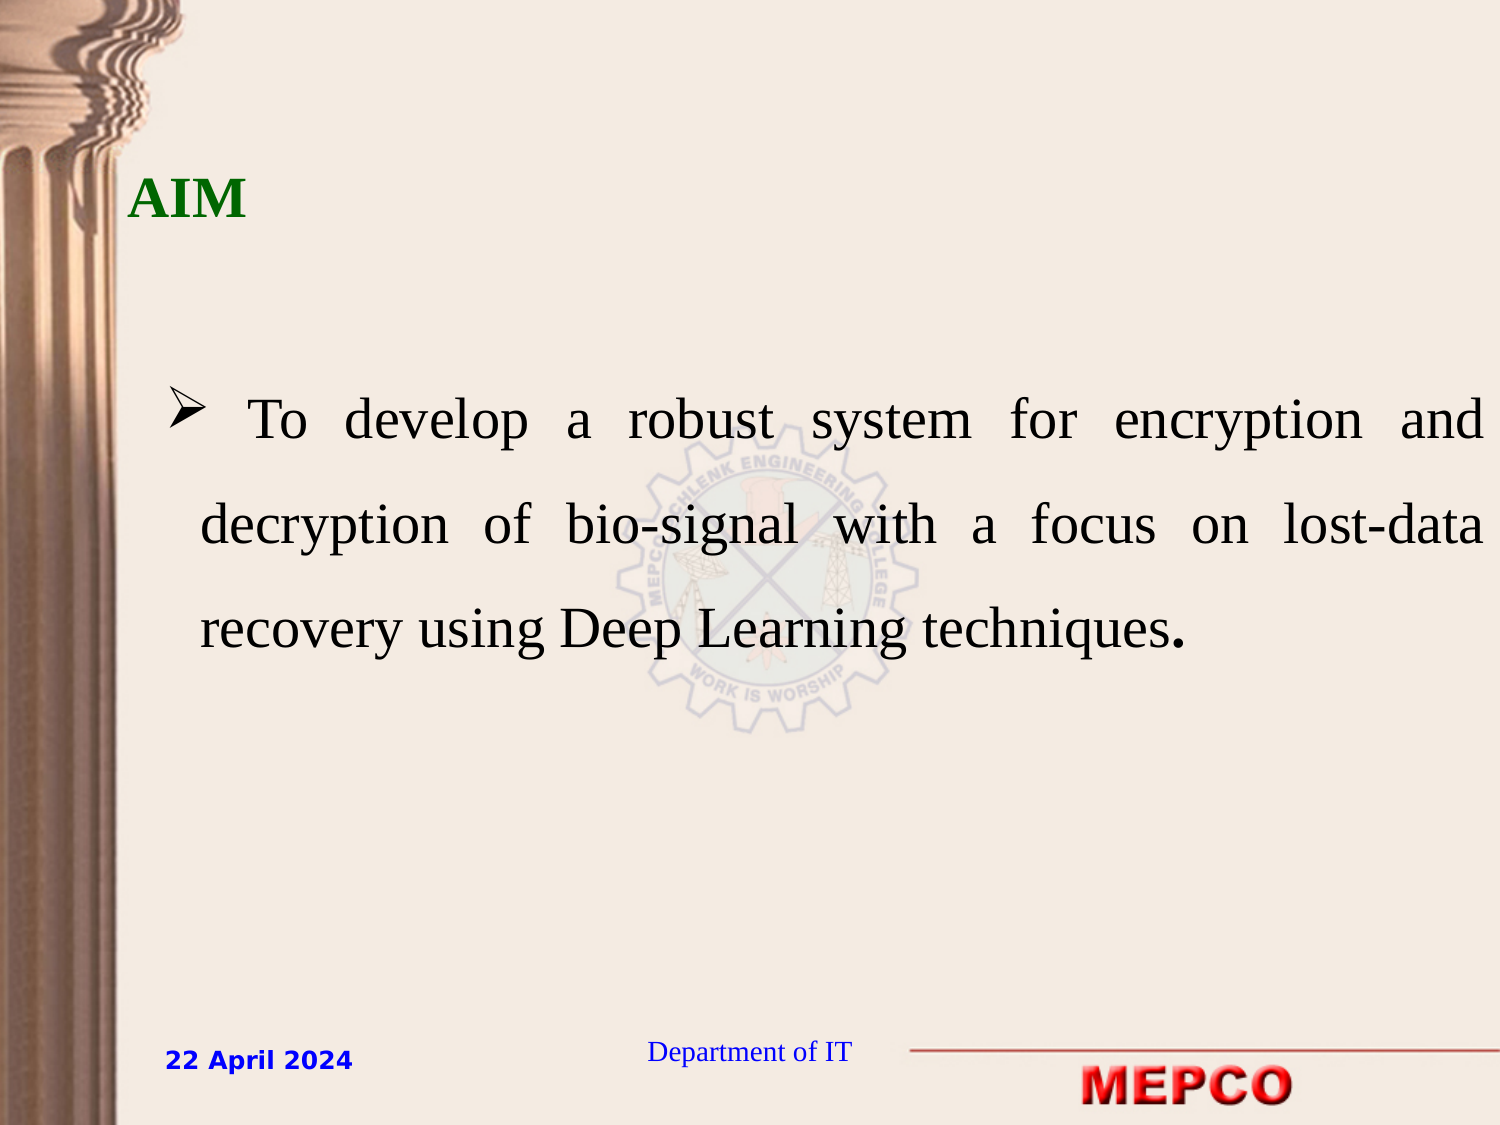

AIM
 To develop a robust system for encryption and decryption of bio-signal with a focus on lost-data recovery using Deep Learning techniques.

Department of IT